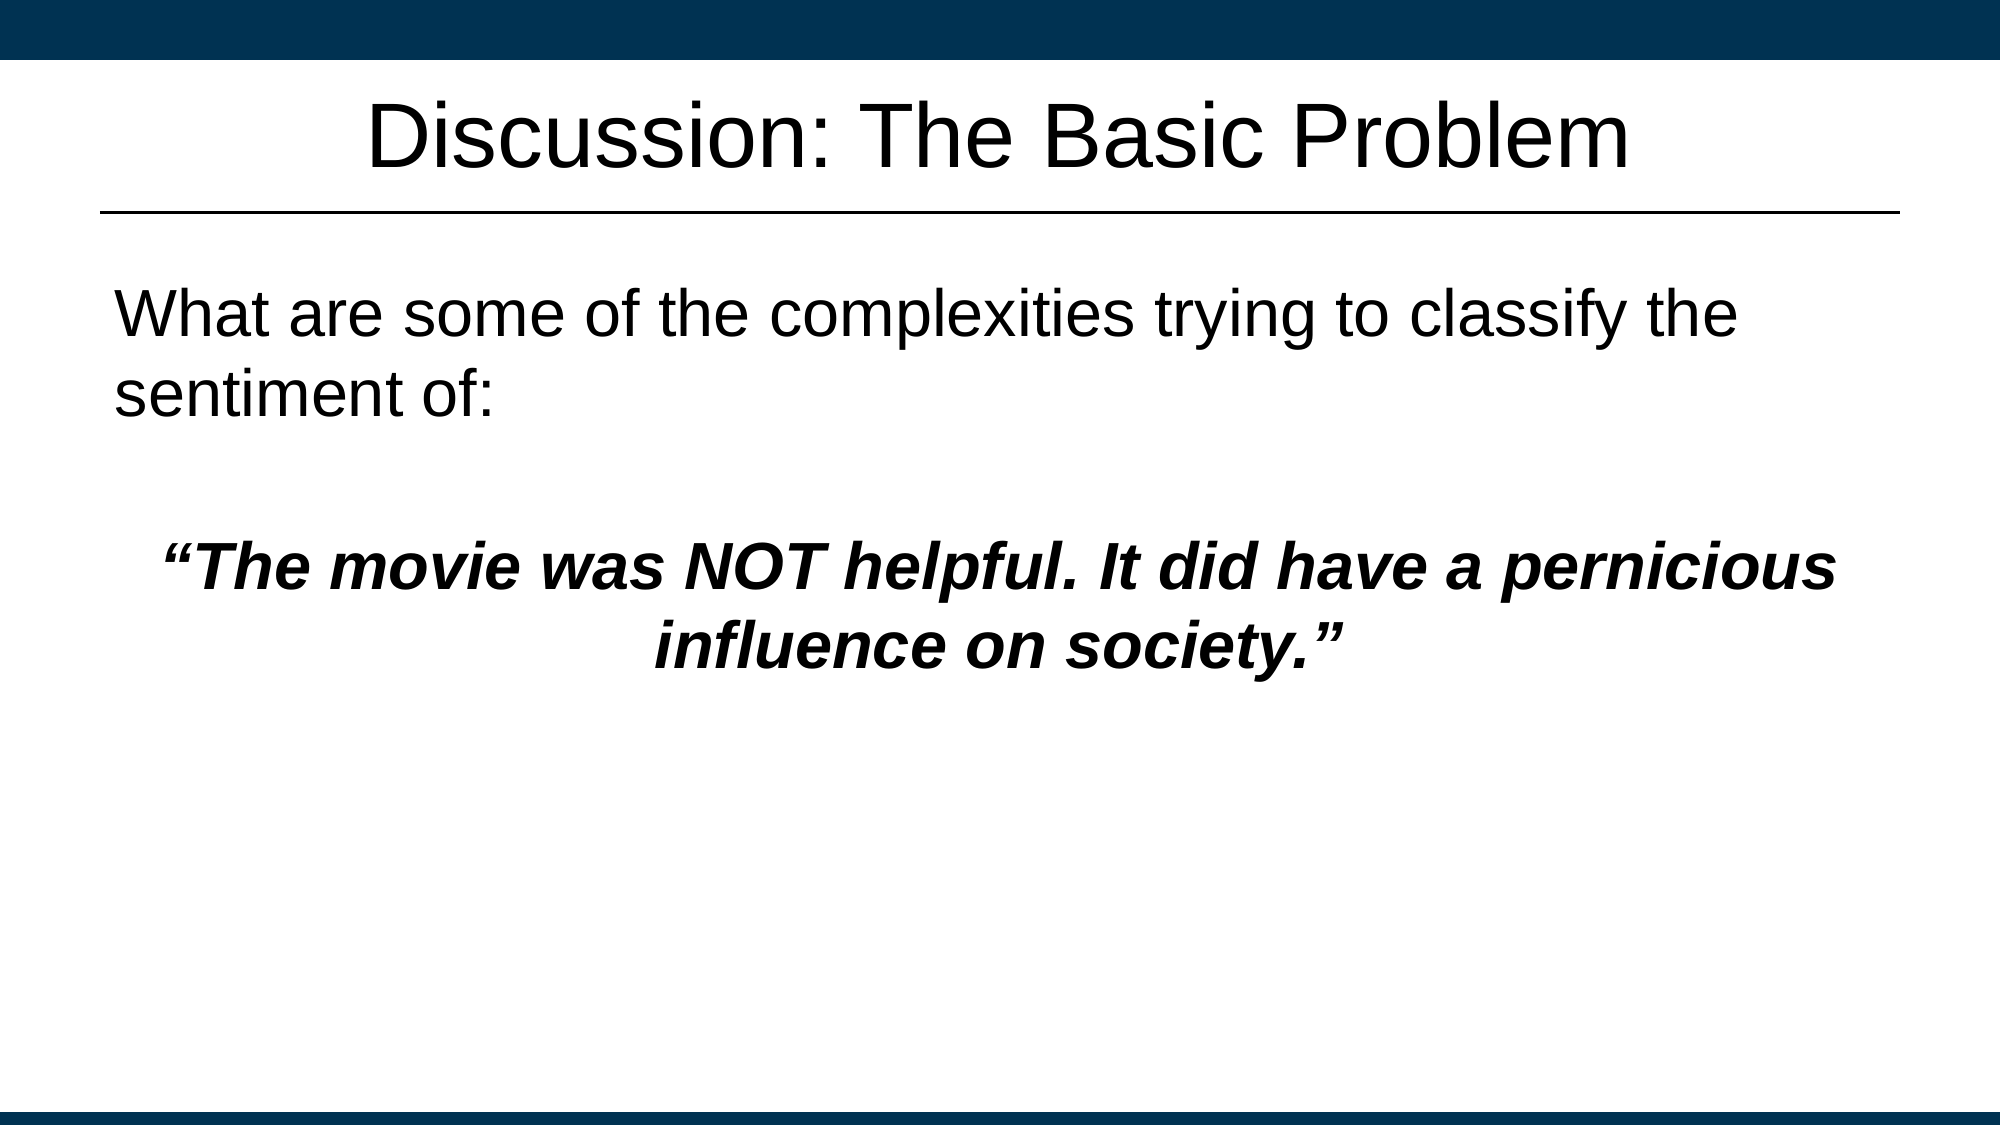

# Discussion: The Basic Problem
What are some of the complexities trying to classify the sentiment of:
“The movie was NOT helpful. It did have a pernicious influence on society.”